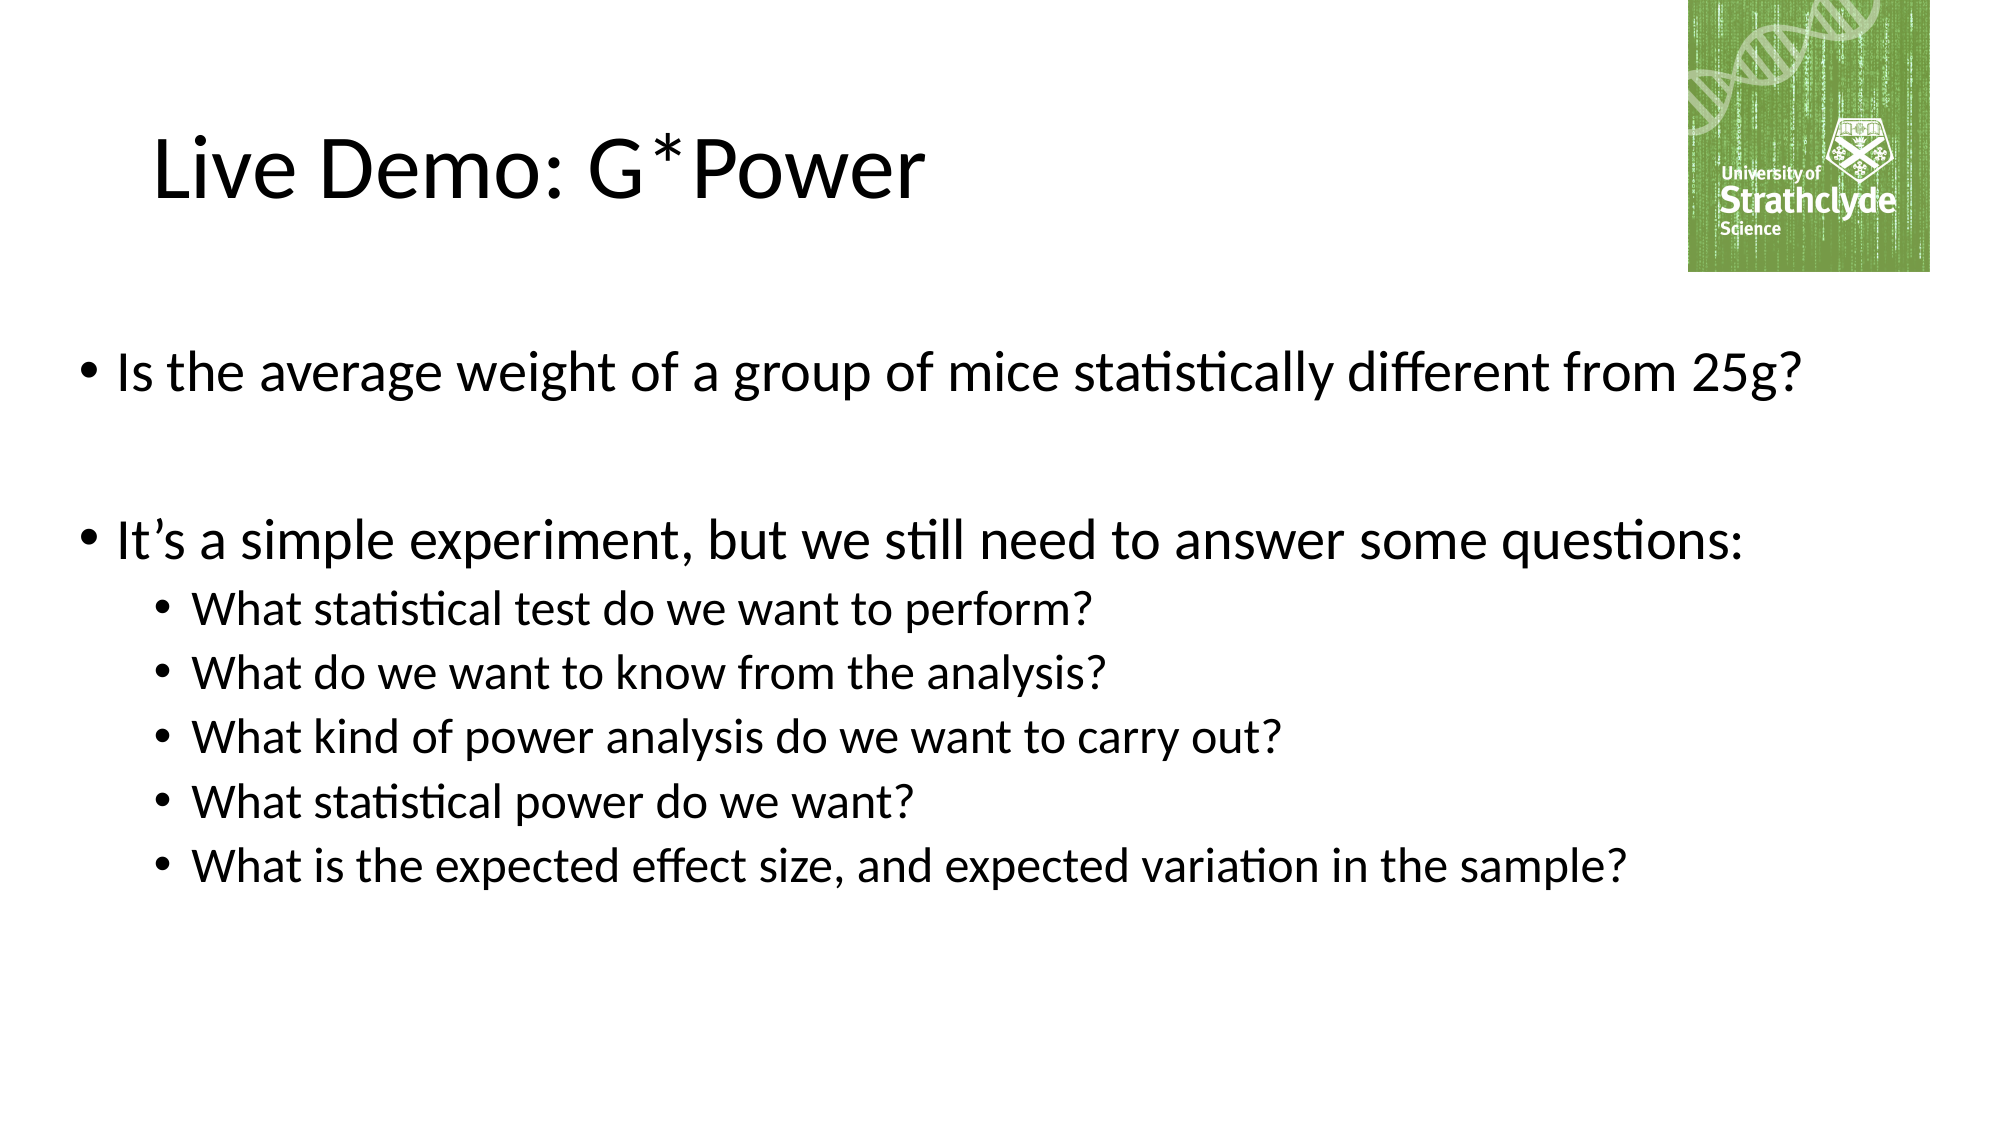

# Live Demo: G*Power
Is the average weight of a group of mice statistically different from 25g?

It’s a simple experiment, but we still need to answer some questions:
What statistical test do we want to perform?
What do we want to know from the analysis?
What kind of power analysis do we want to carry out?
What statistical power do we want?
What is the expected effect size, and expected variation in the sample?